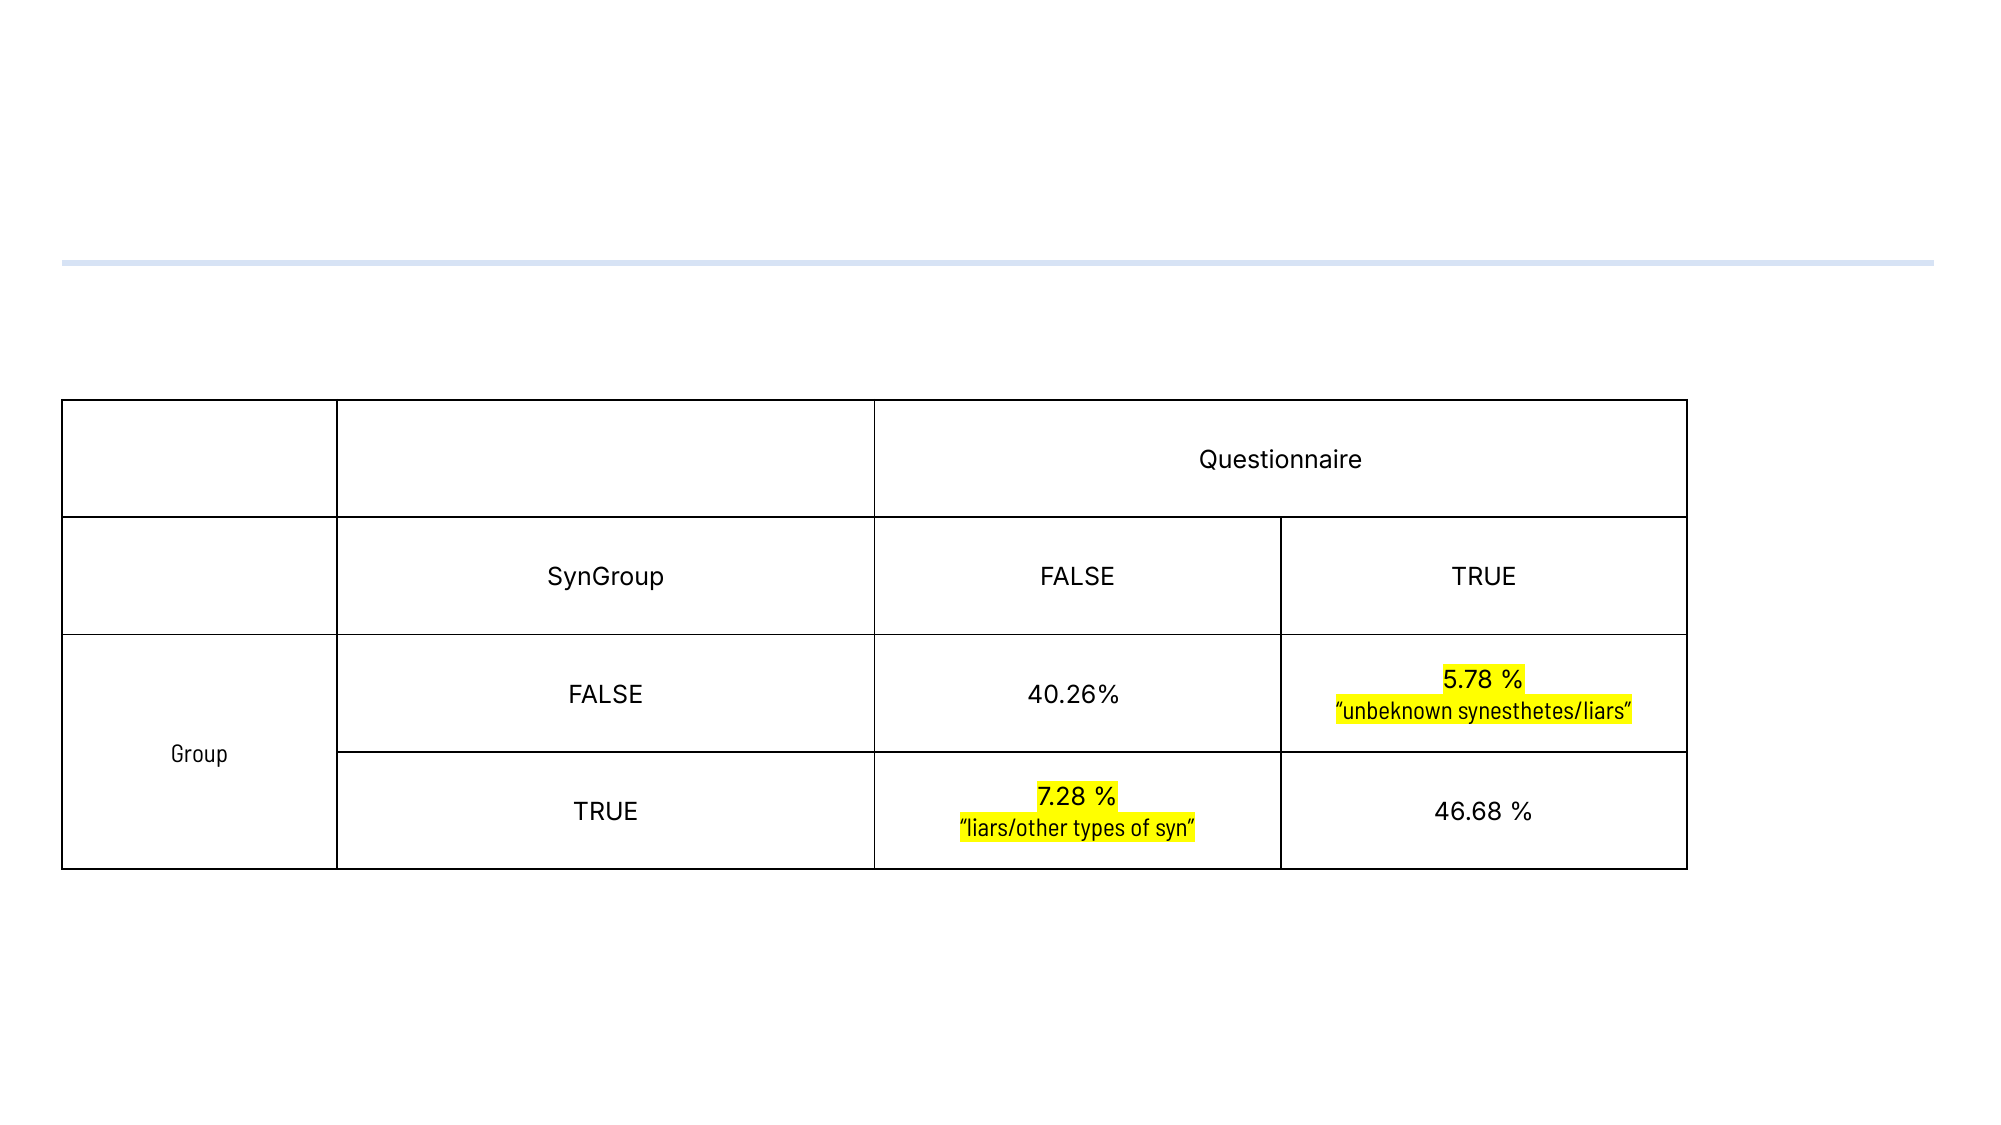

#

|  |  | Questionnaire |  |
| --- | --- | --- | --- |
|  | SynGroup | FALSE | TRUE |
| Group | FALSE | 40.26% | 5.78 % “unbeknown synesthetes/liars” |
|  | TRUE | 7.28 % “liars/other types of syn” | 46.68 % |